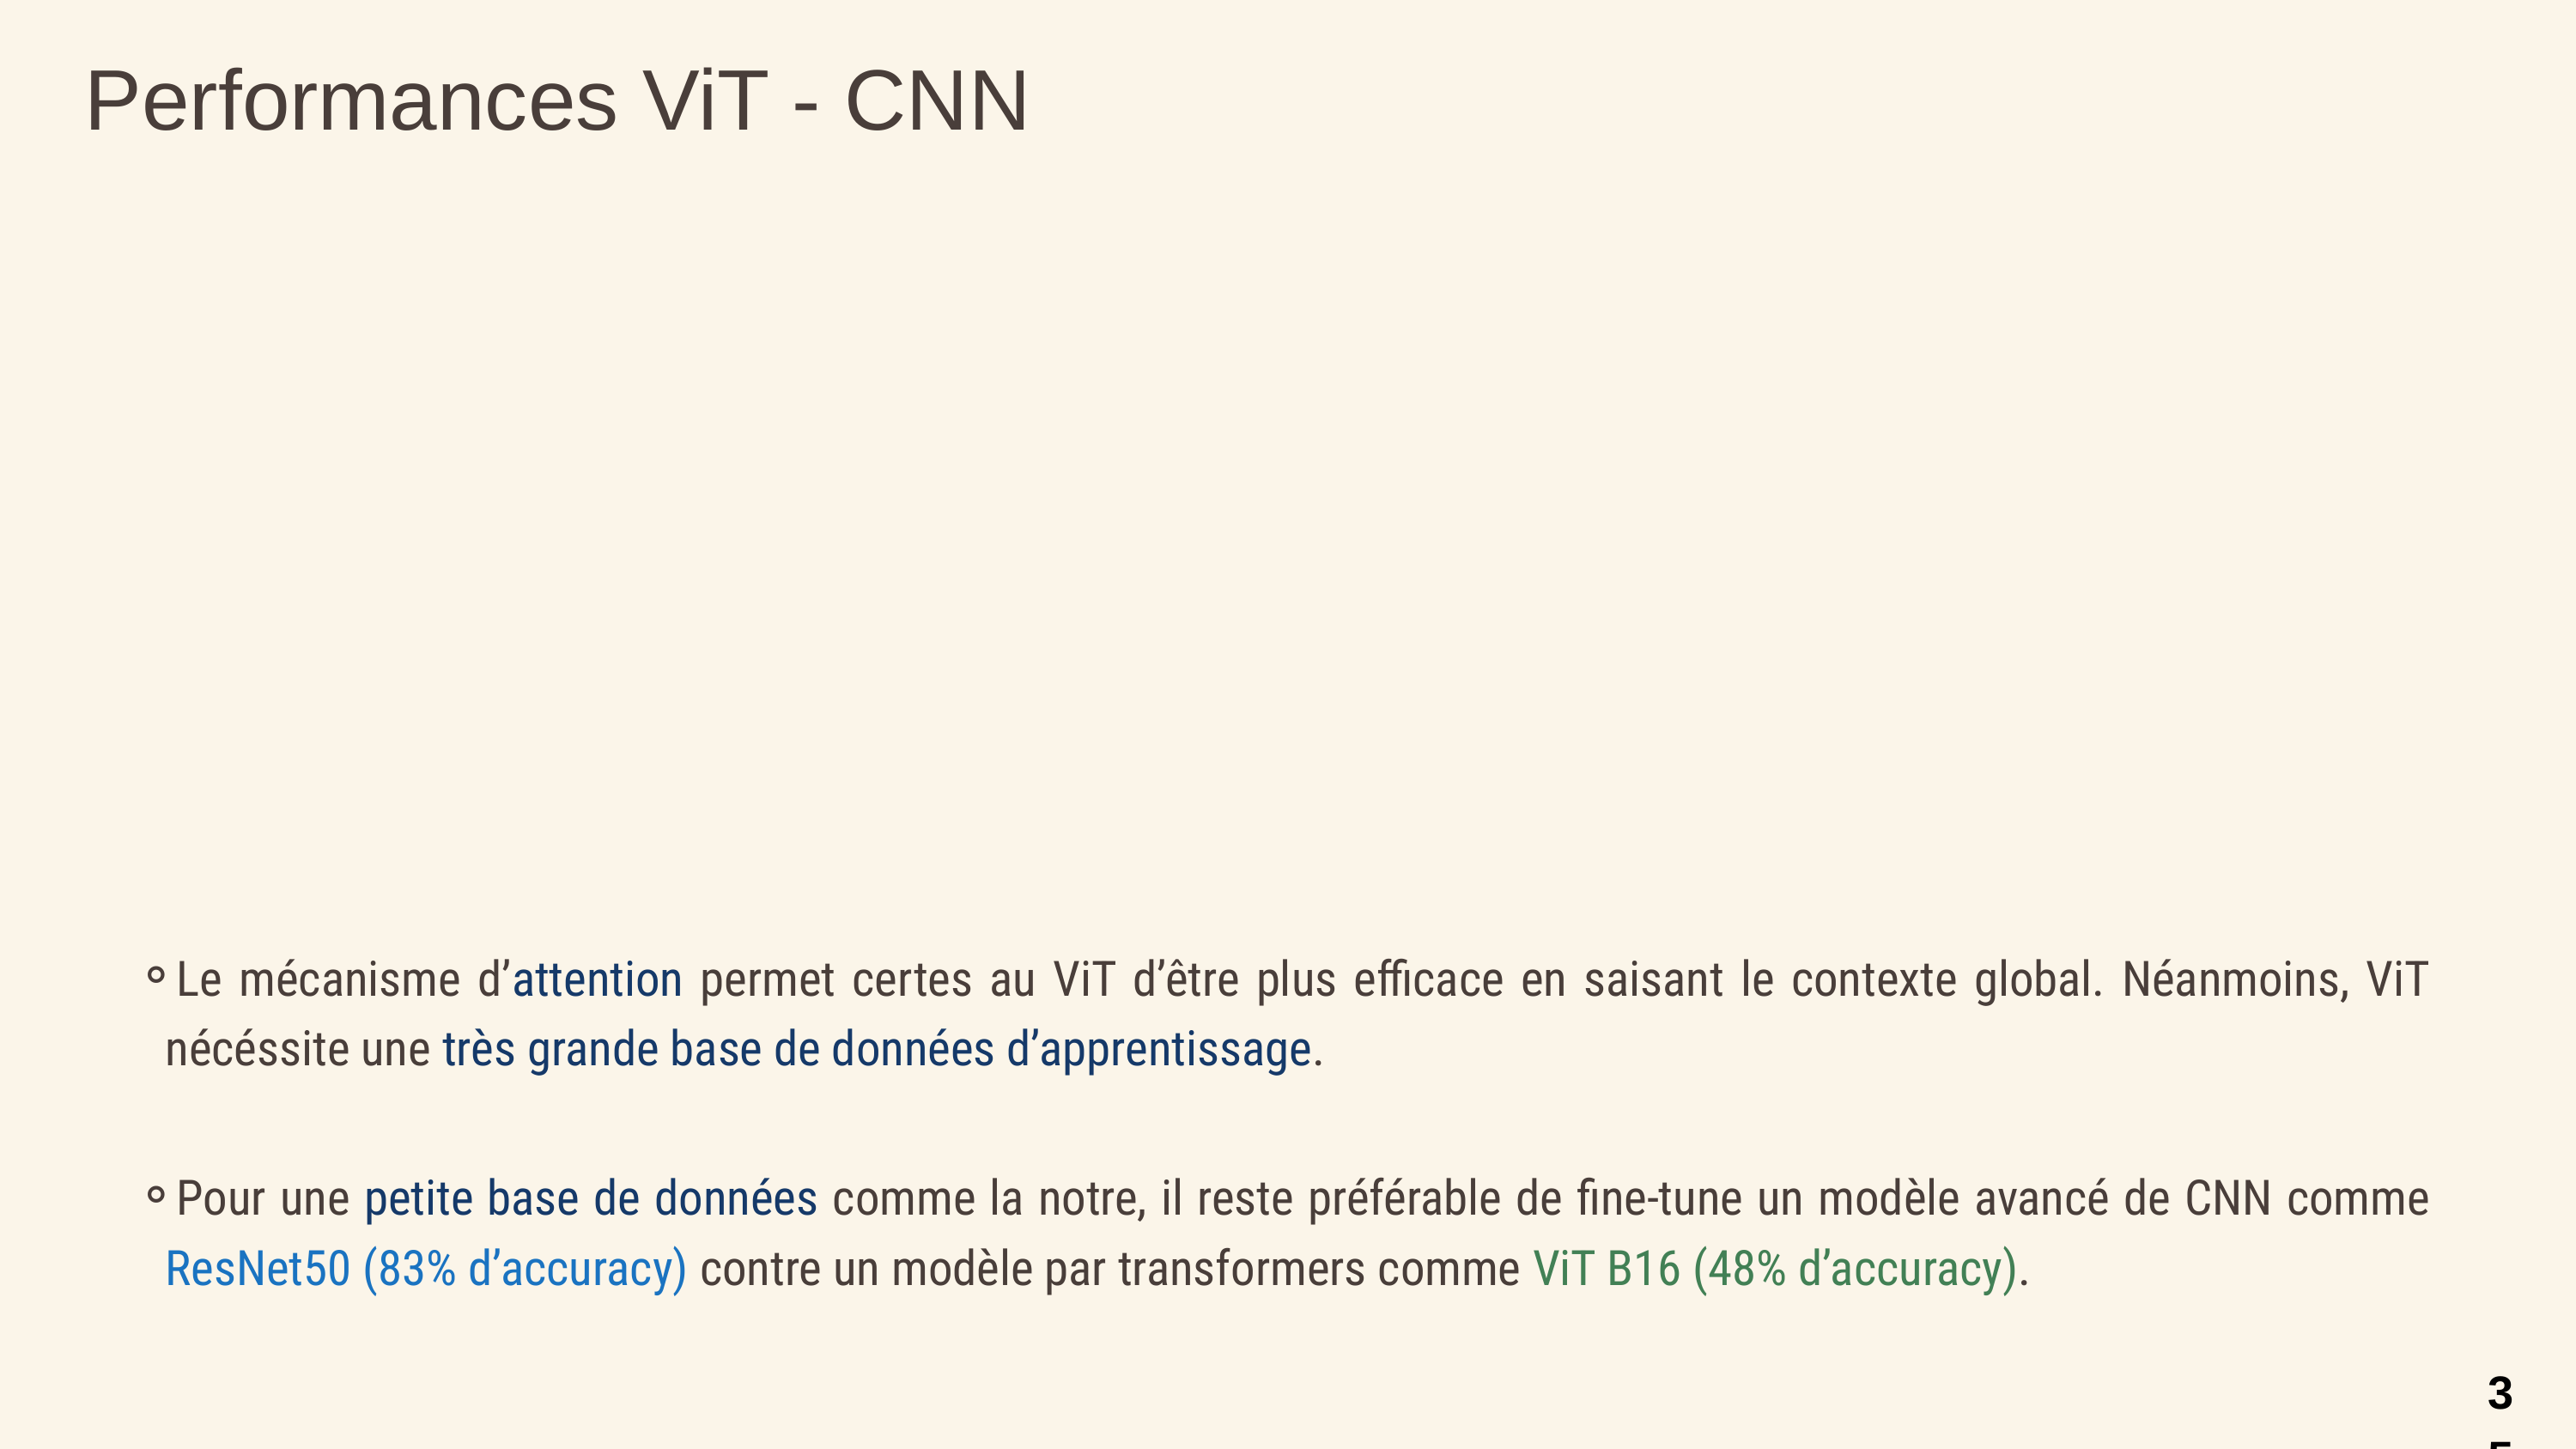

Performances ViT - CNN
Le mécanisme d’attention permet certes au ViT d’être plus efficace en saisant le contexte global. Néanmoins, ViT nécéssite une très grande base de données d’apprentissage.
Pour une petite base de données comme la notre, il reste préférable de fine-tune un modèle avancé de CNN comme ResNet50 (83% d’accuracy) contre un modèle par transformers comme ViT B16 (48% d’accuracy).
35